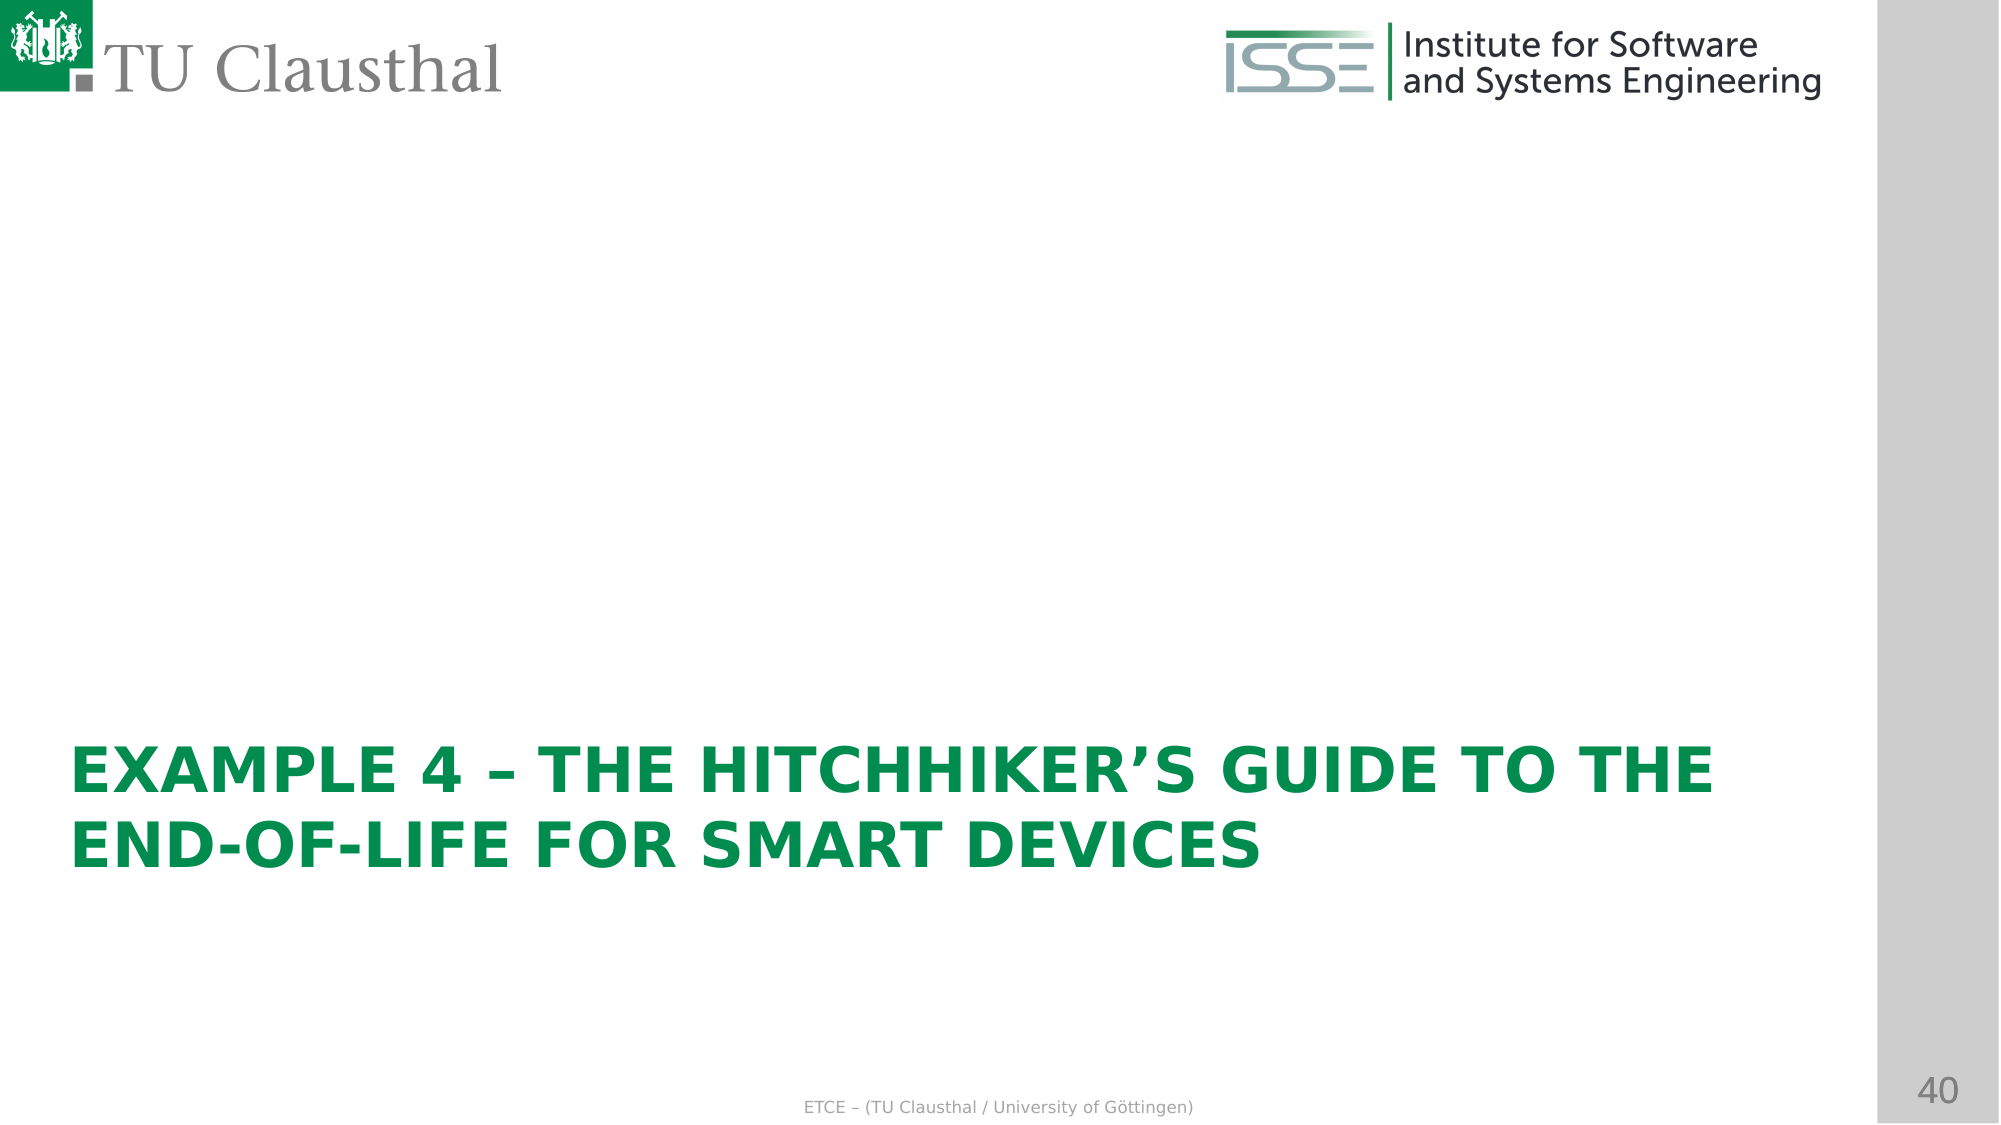

Example 4 – The Hitchhiker’s Guide to the End-of-Life for Smart Devices